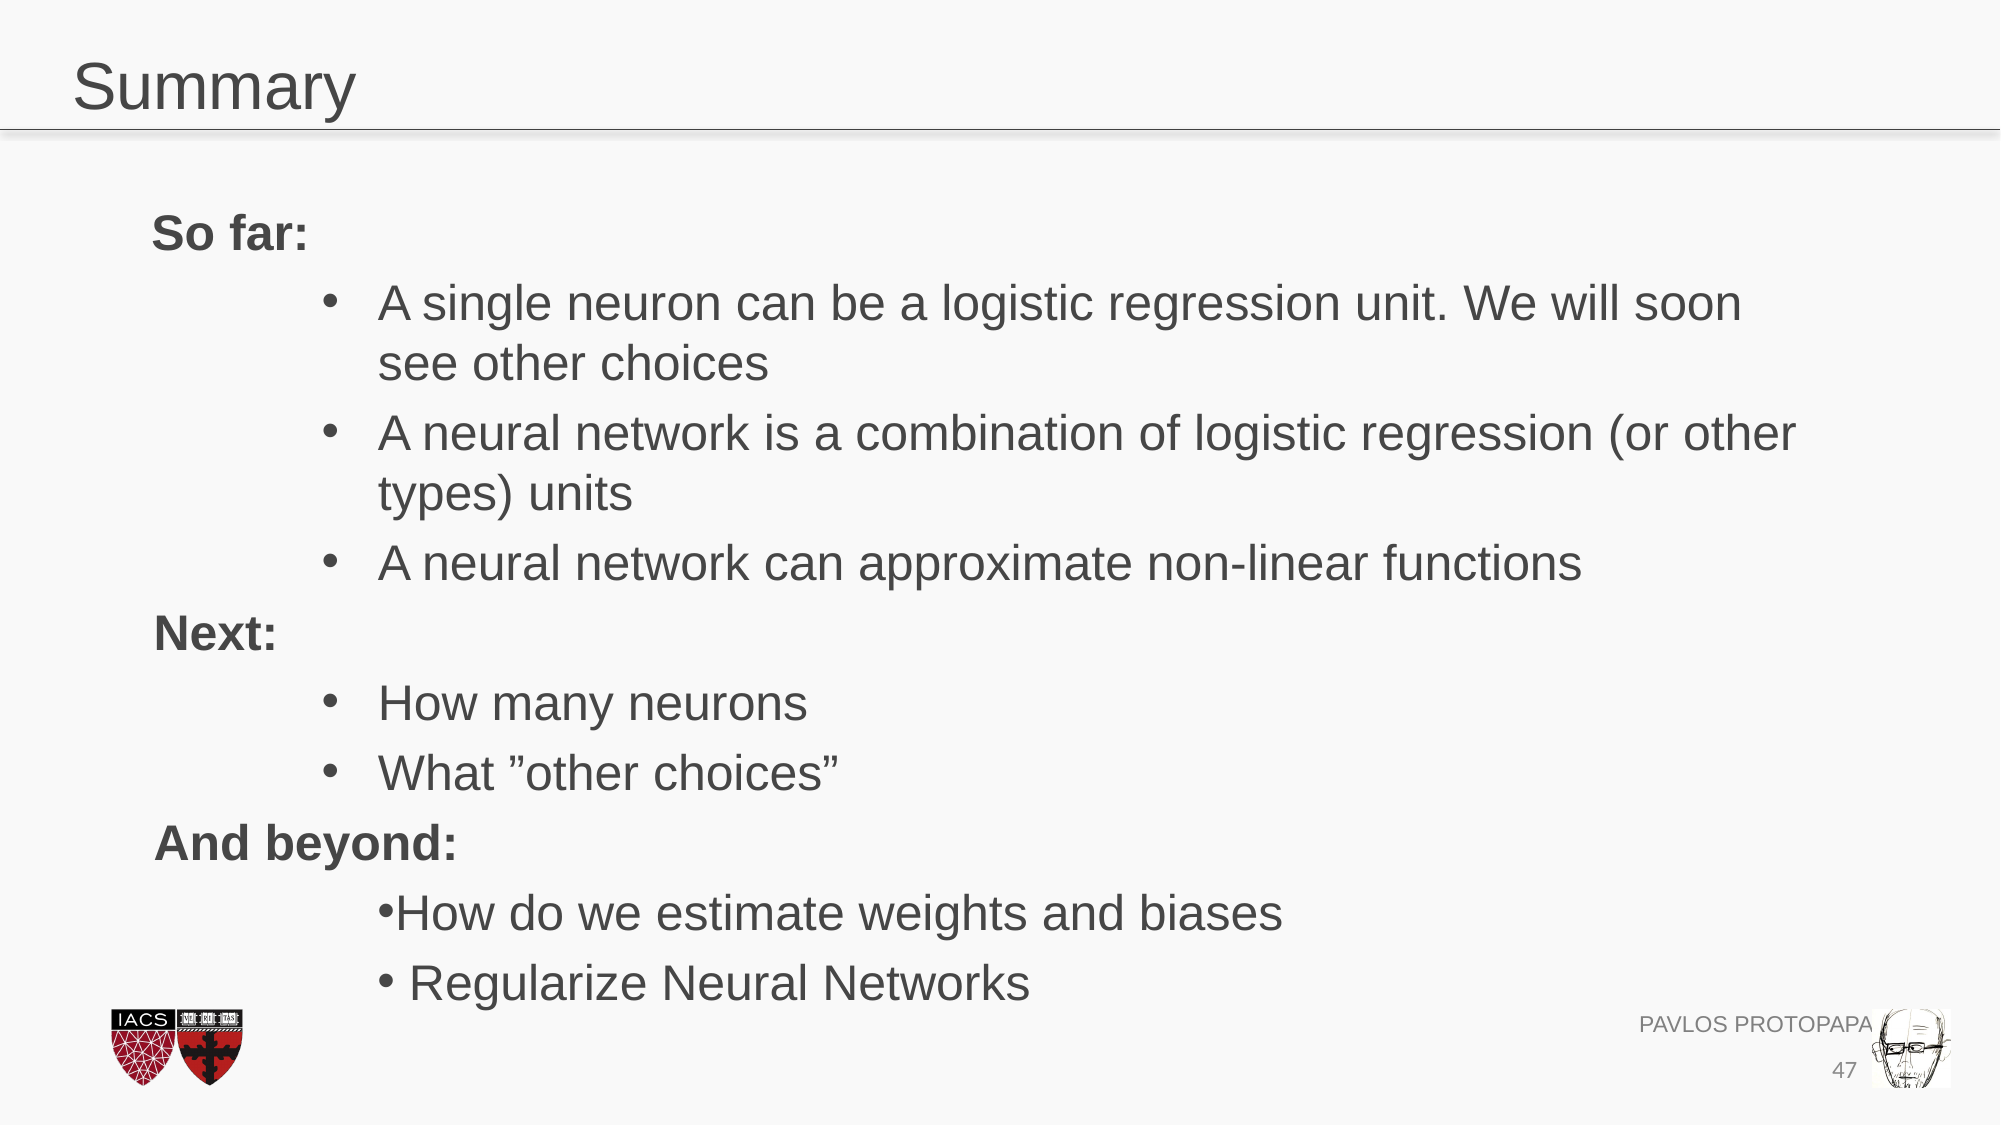

# Summary
So far:
A single neuron can be a logistic regression unit. We will soon see other choices
A neural network is a combination of logistic regression (or other types) units
A neural network can approximate non-linear functions
Next:
How many neurons
What ”other choices”
And beyond:
How do we estimate weights and biases
 Regularize Neural Networks

47